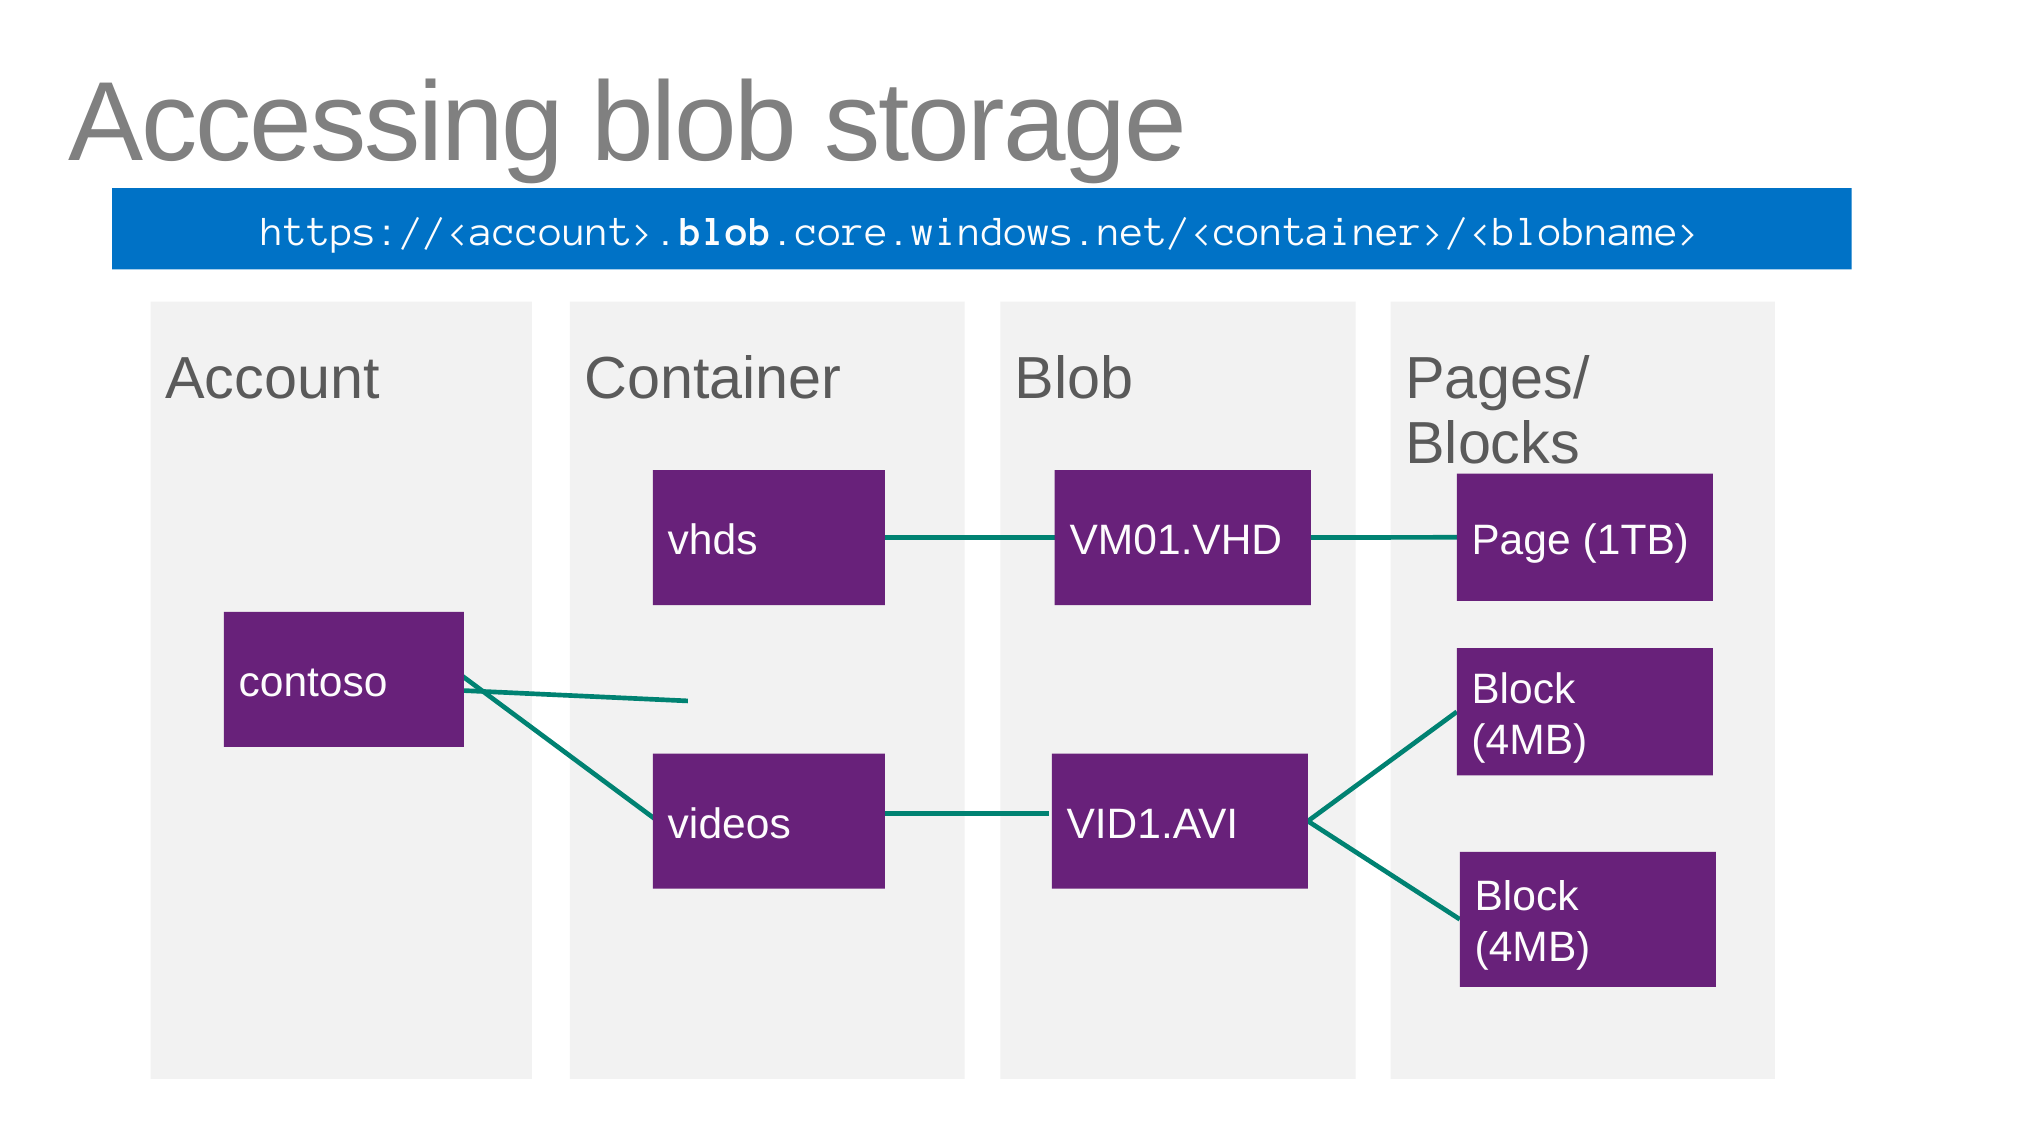

# Accessing blob storage
https://<account>.blob.core.windows.net/<container>/<blobname>
Blob
Account
Container
Pages/ Blocks
vhds
VM01.VHD
Page (1TB)
contoso
Block (4MB)
videos
VID1.AVI
Block (4MB)